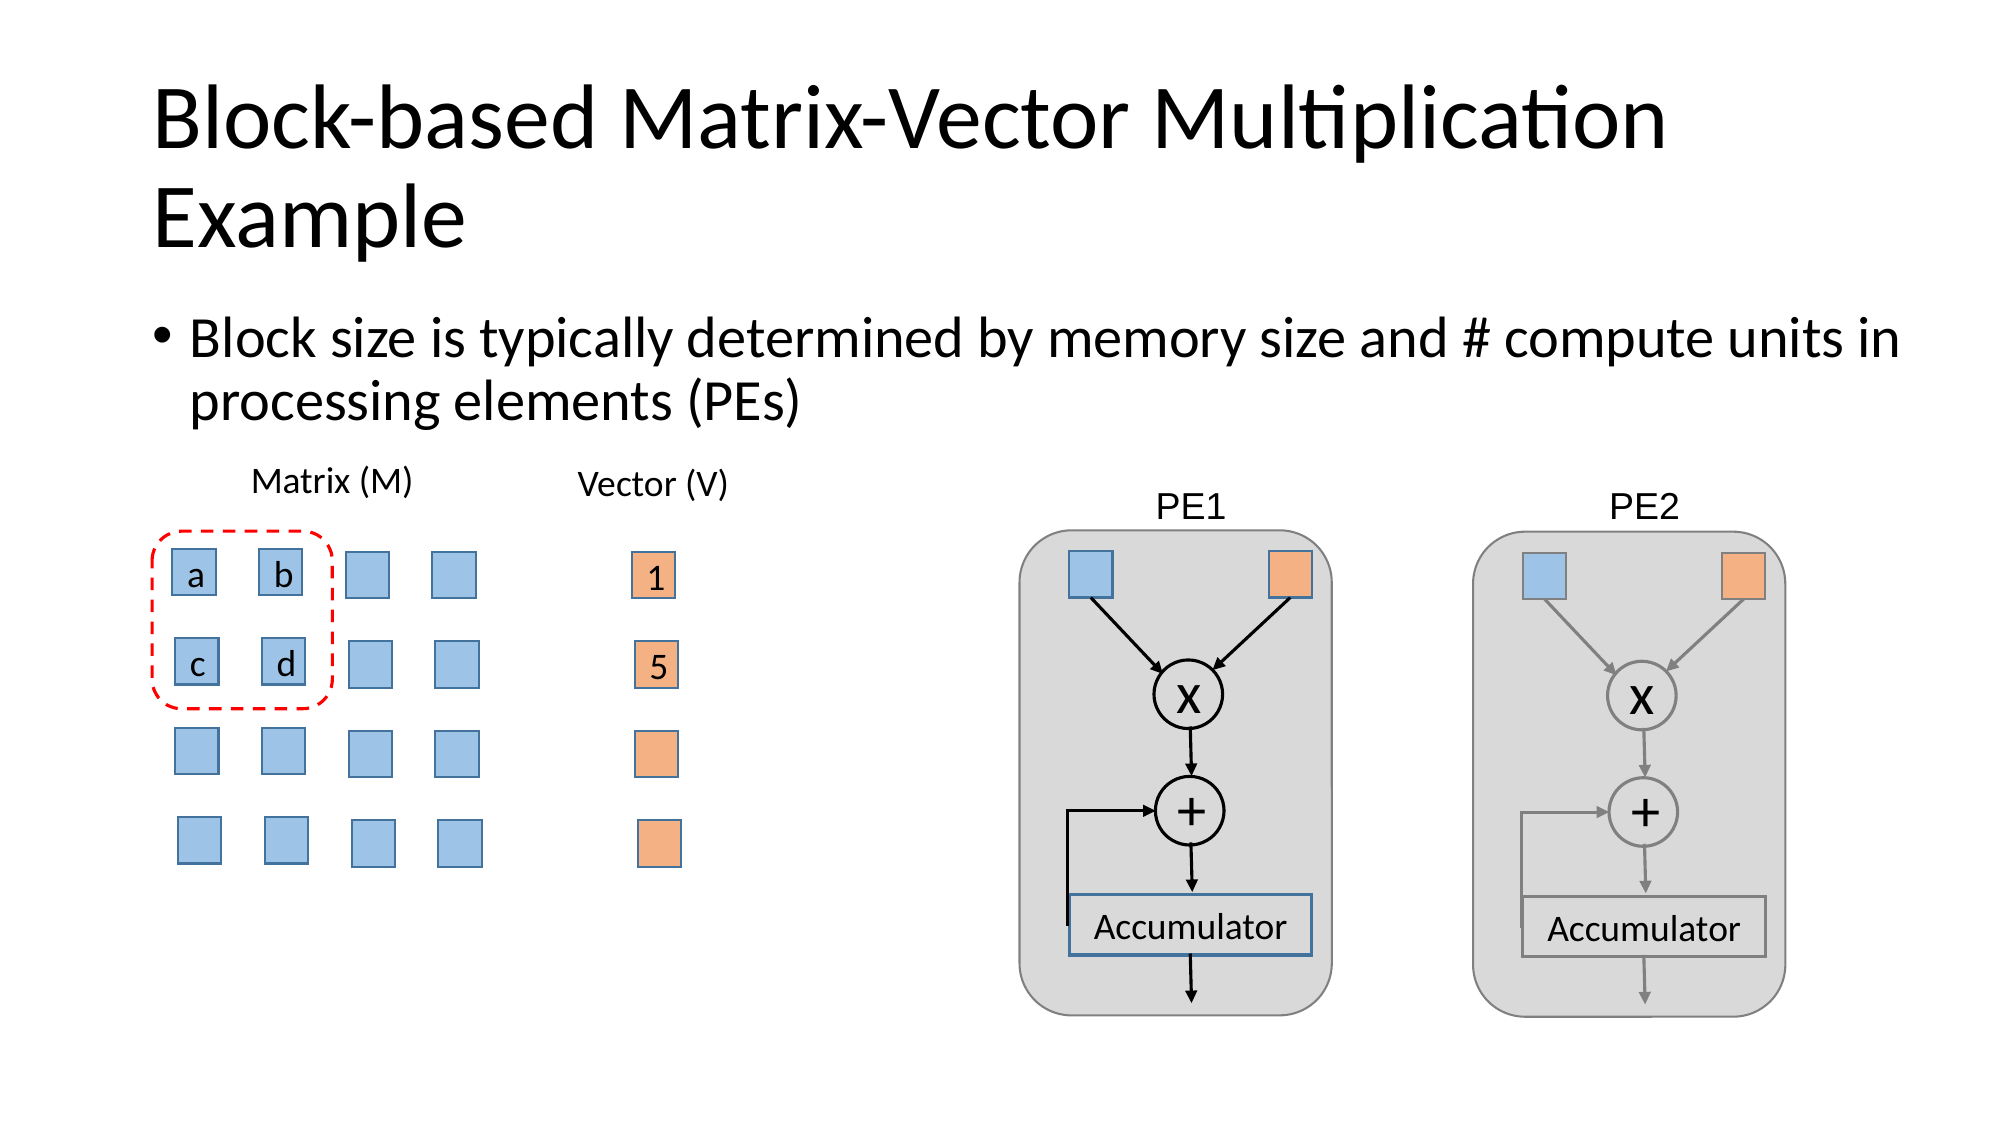

# Block-based Matrix-Vector Multiplication Example
Block size is typically determined by memory size and # compute units in processing elements (PEs)
Matrix (M)
Vector (V)
PE1
PE2

x

+

Accumulator

x

+

Accumulator
a
b

1
c
d

5